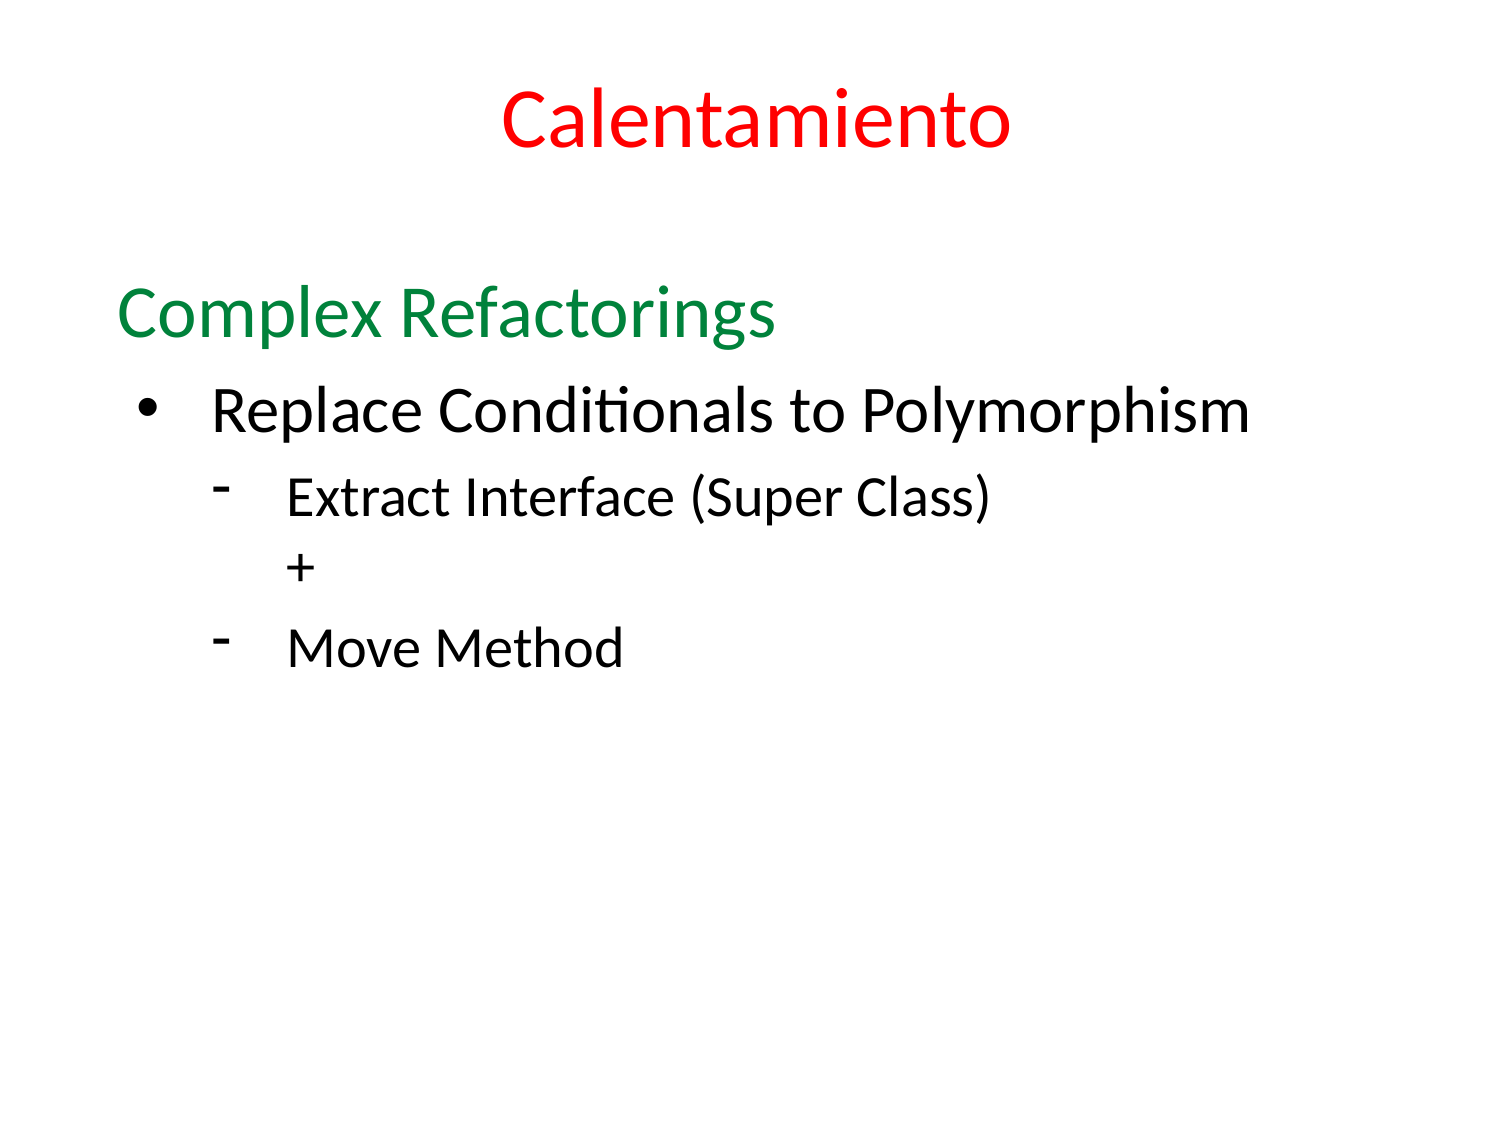

# Calentamiento
Complex Refactorings
Replace Conditionals to Polymorphism
Extract Interface (Super Class)
+
Move Method